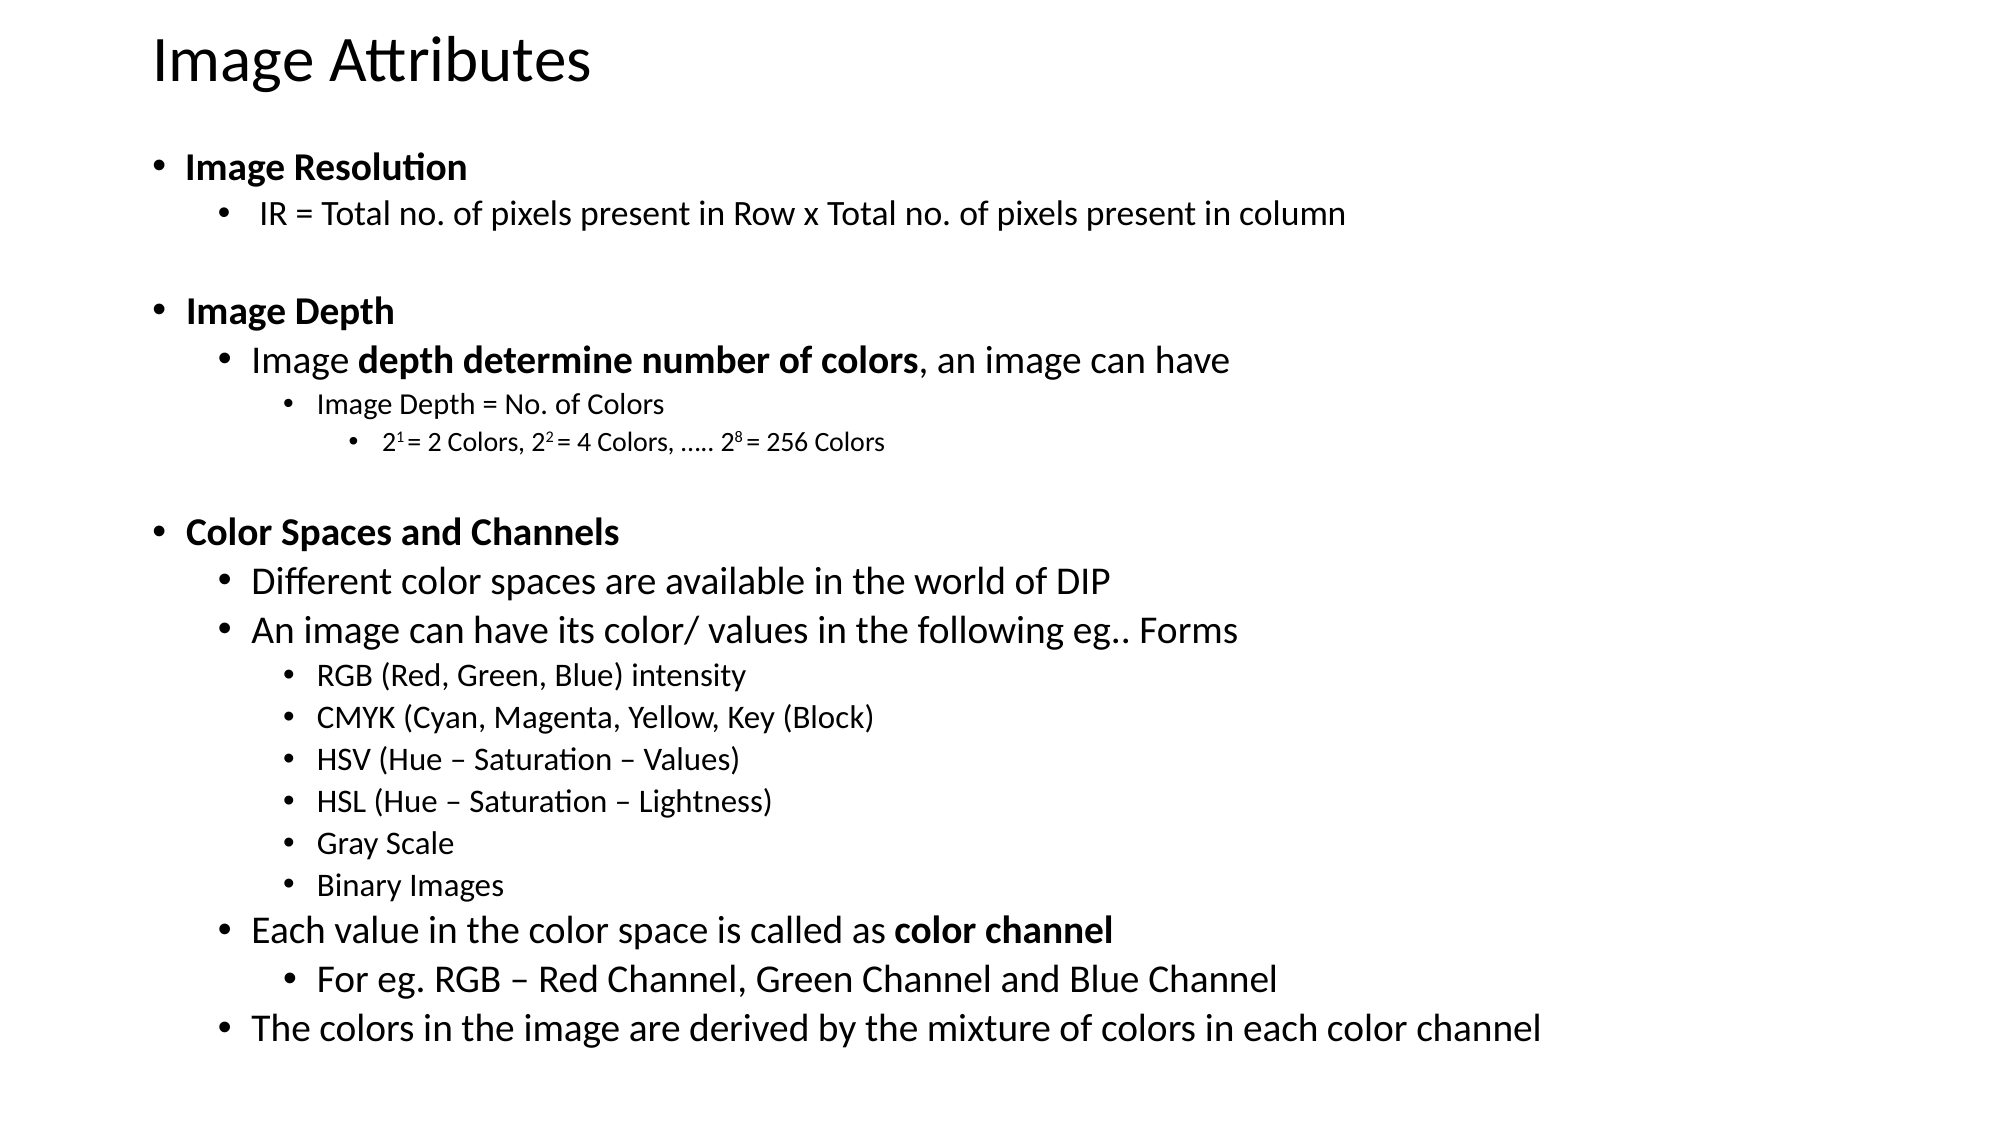

# Image Attributes
Image Resolution
IR = Total no. of pixels present in Row x Total no. of pixels present in column

Image Depth
Image depth determine number of colors, an image can have
Image Depth = No. of Colors
21 = 2 Colors, 22 = 4 Colors, ….. 28 = 256 Colors

Color Spaces and Channels
Different color spaces are available in the world of DIP
An image can have its color/ values in the following eg.. Forms
RGB (Red, Green, Blue) intensity
CMYK (Cyan, Magenta, Yellow, Key (Block)
HSV (Hue – Saturation – Values)
HSL (Hue – Saturation – Lightness)
Gray Scale
Binary Images
Each value in the color space is called as color channel
For eg. RGB – Red Channel, Green Channel and Blue Channel
The colors in the image are derived by the mixture of colors in each color channel